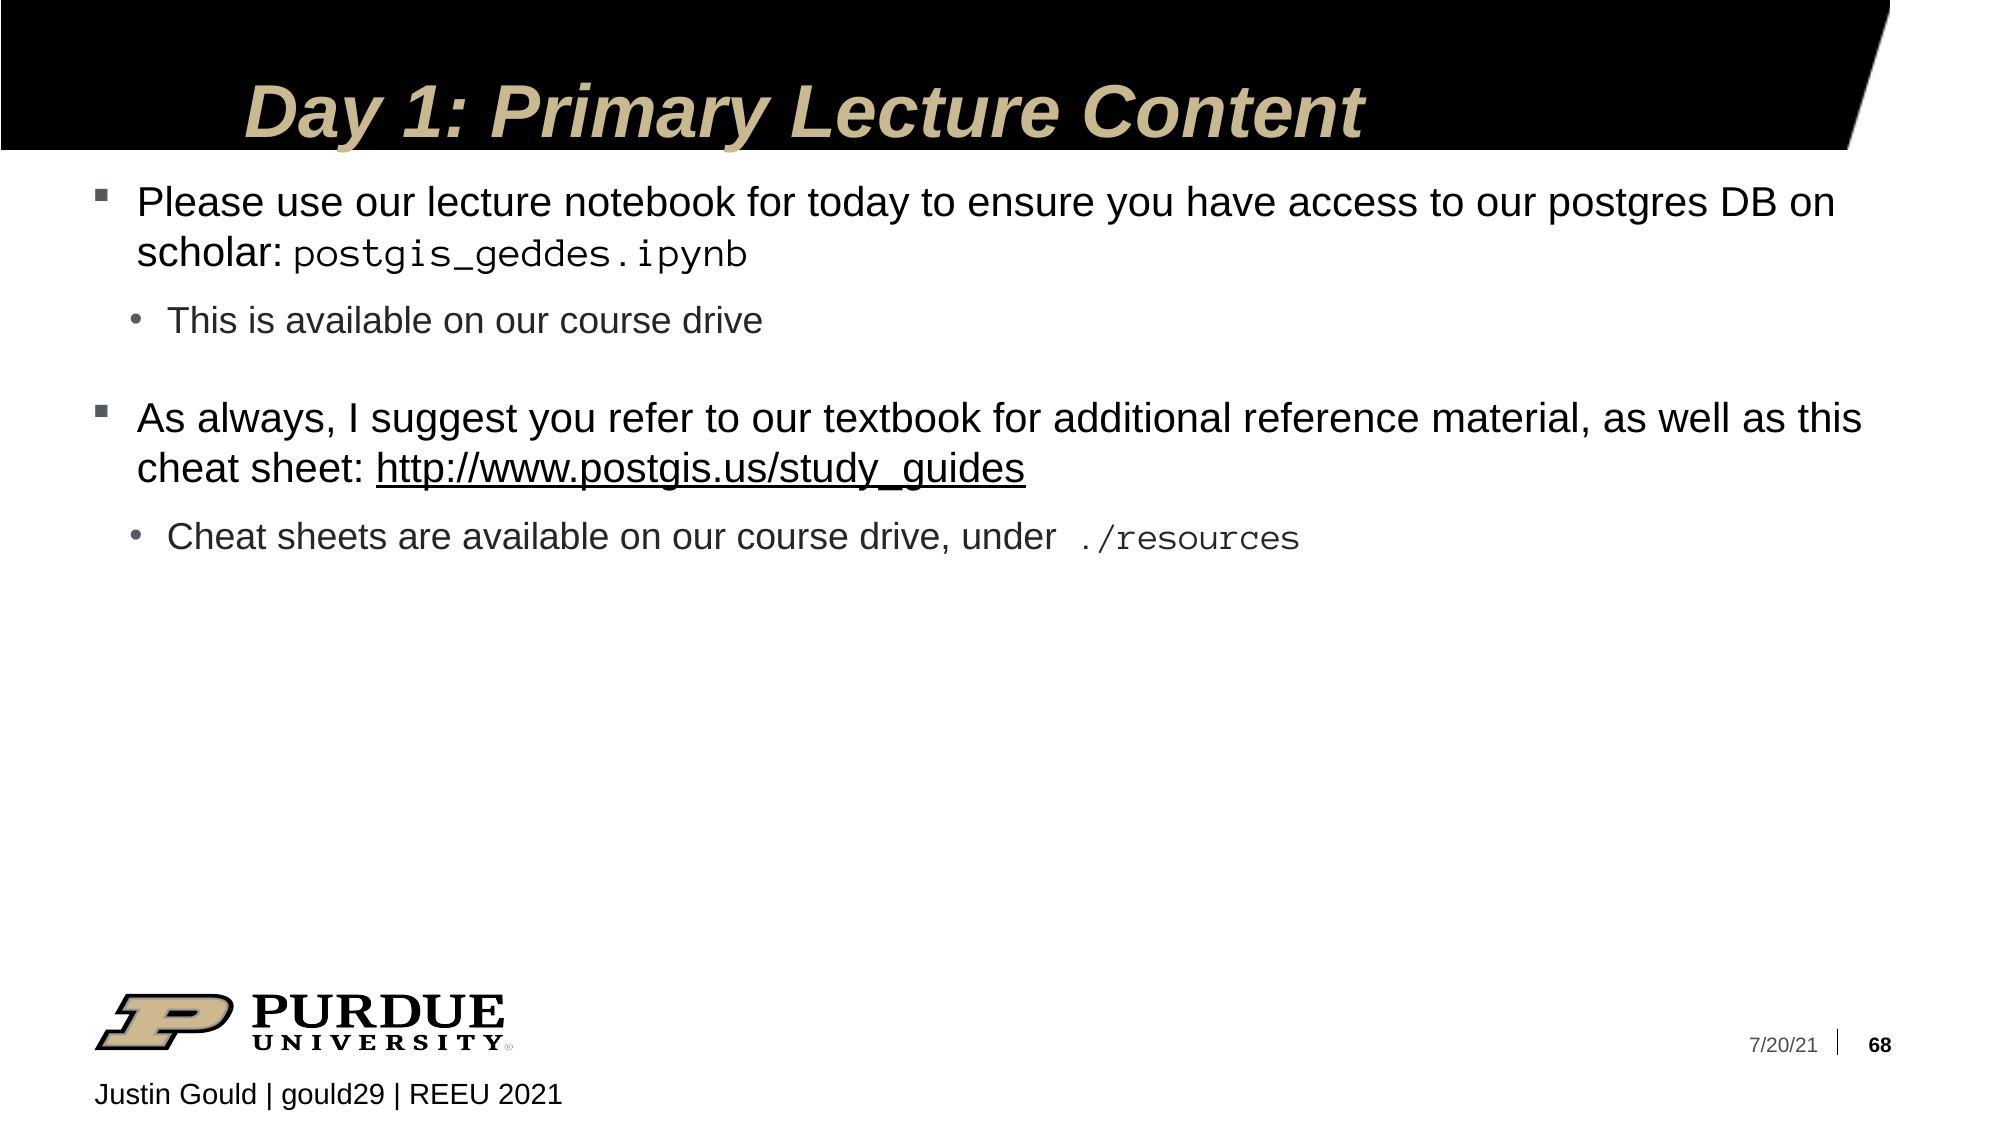

# Day 1: Primary Lecture Content
Please use our lecture notebook for today to ensure you have access to our postgres DB on scholar: postgis_geddes.ipynb
This is available on our course drive

As always, I suggest you refer to our textbook for additional reference material, as well as this cheat sheet: http://www.postgis.us/study_guides
Cheat sheets are available on our course drive, under ./resources
68
7/20/21
Justin Gould | gould29 | REEU 2021